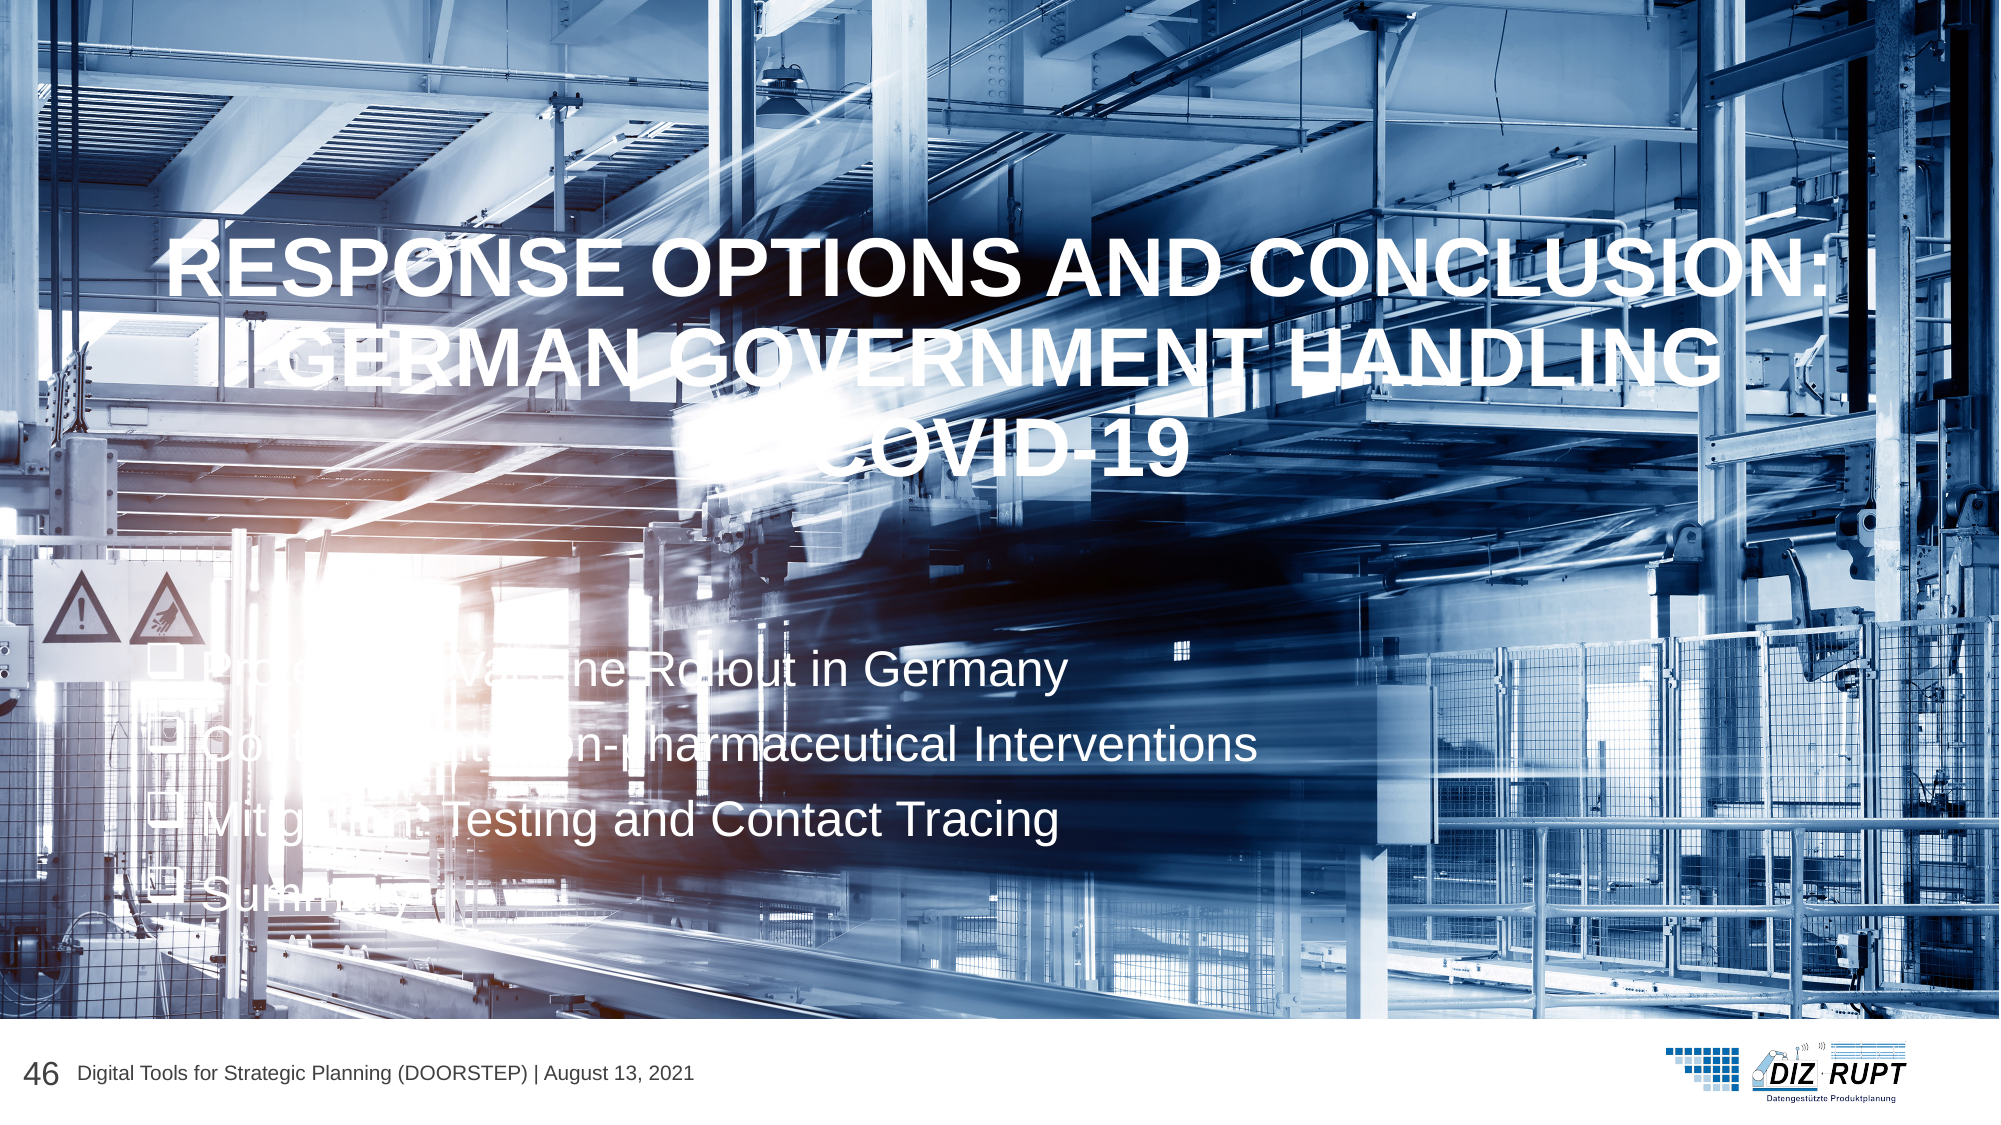

# Response Options AND Conclusion: German Government handling COVID-19

Protection: Vaccine Rollout in Germany
Containment: Non-pharmaceutical Interventions
Mitigation: Testing and Contact Tracing
Summary
46
Digital Tools for Strategic Planning (DOORSTEP) | August 13, 2021